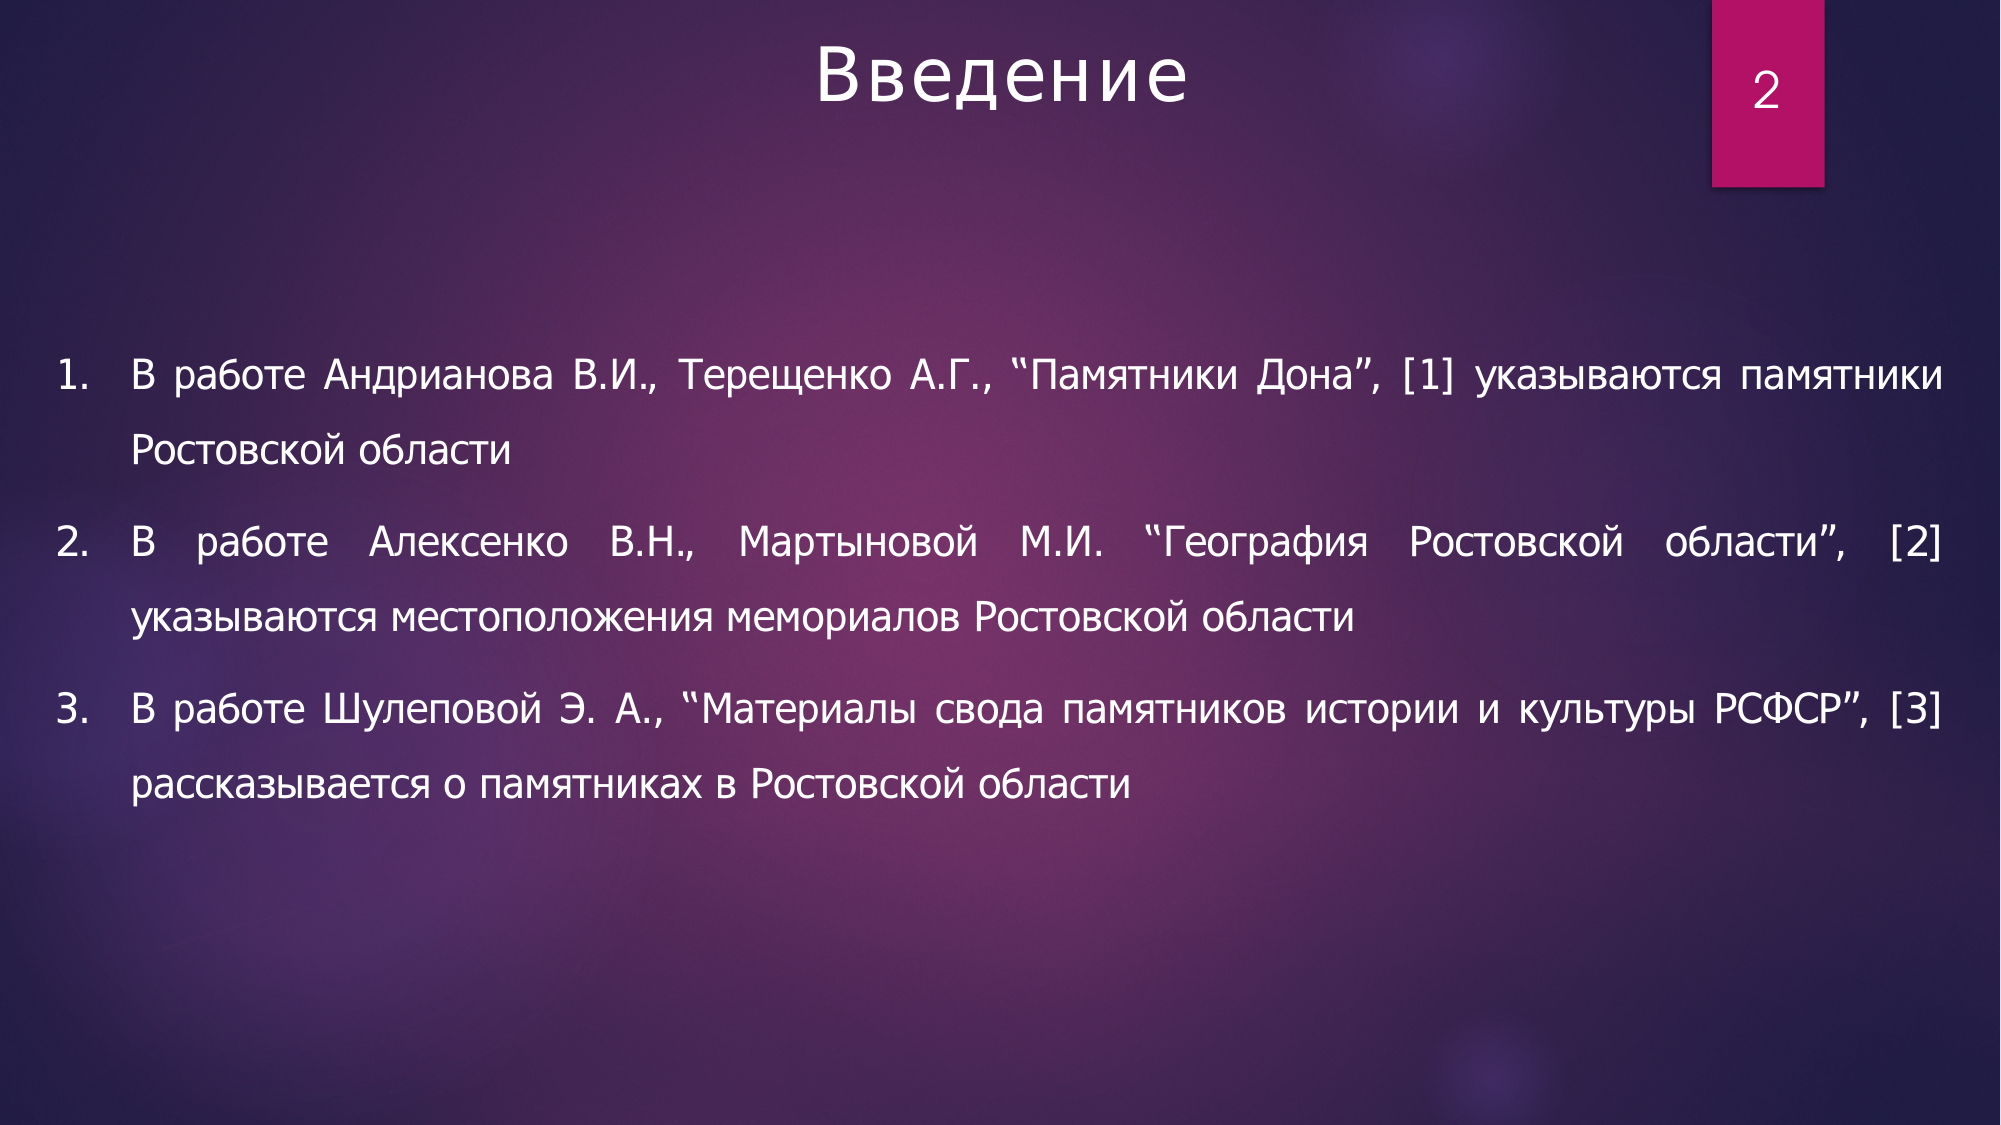

Введение
2
В работе Андрианова В.И., Терещенко А.Г., “Памятники Дона”, [1] указываются памятники Ростовской области
В работе Алексенко В.Н., Мартыновой М.И. “География Ростовской области”, [2] указываются местоположения мемориалов Ростовской области
В работе Шулеповой Э. А., “Материалы свода памятников истории и культуры РСФСР”, [3] рассказывается о памятниках в Ростовской области